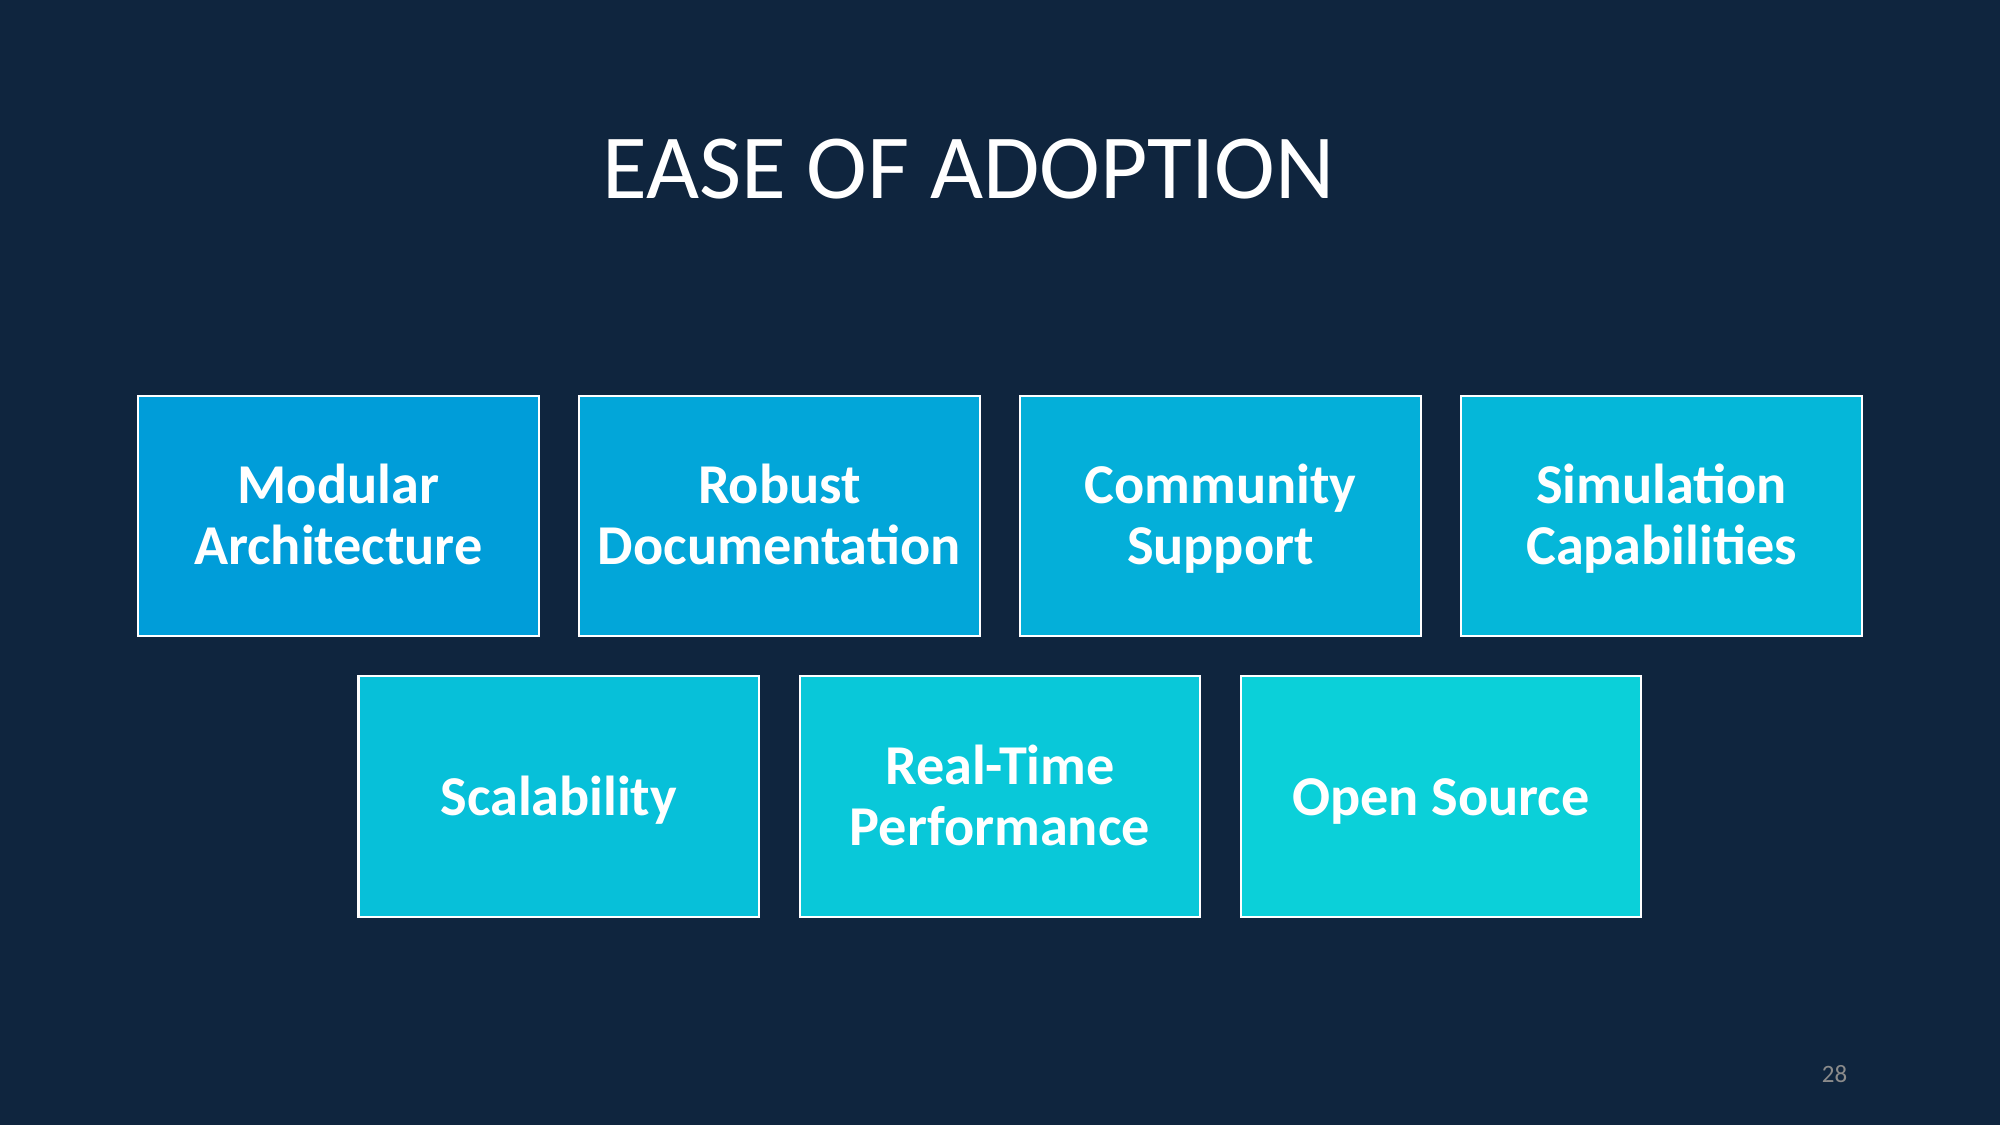

EASE OF ADOPTION
Modular Architecture​
Robust Documentation​
Community Support
Simulation Capabilities​​
Scalability​
Real-Time Performance​
Open Source​
28